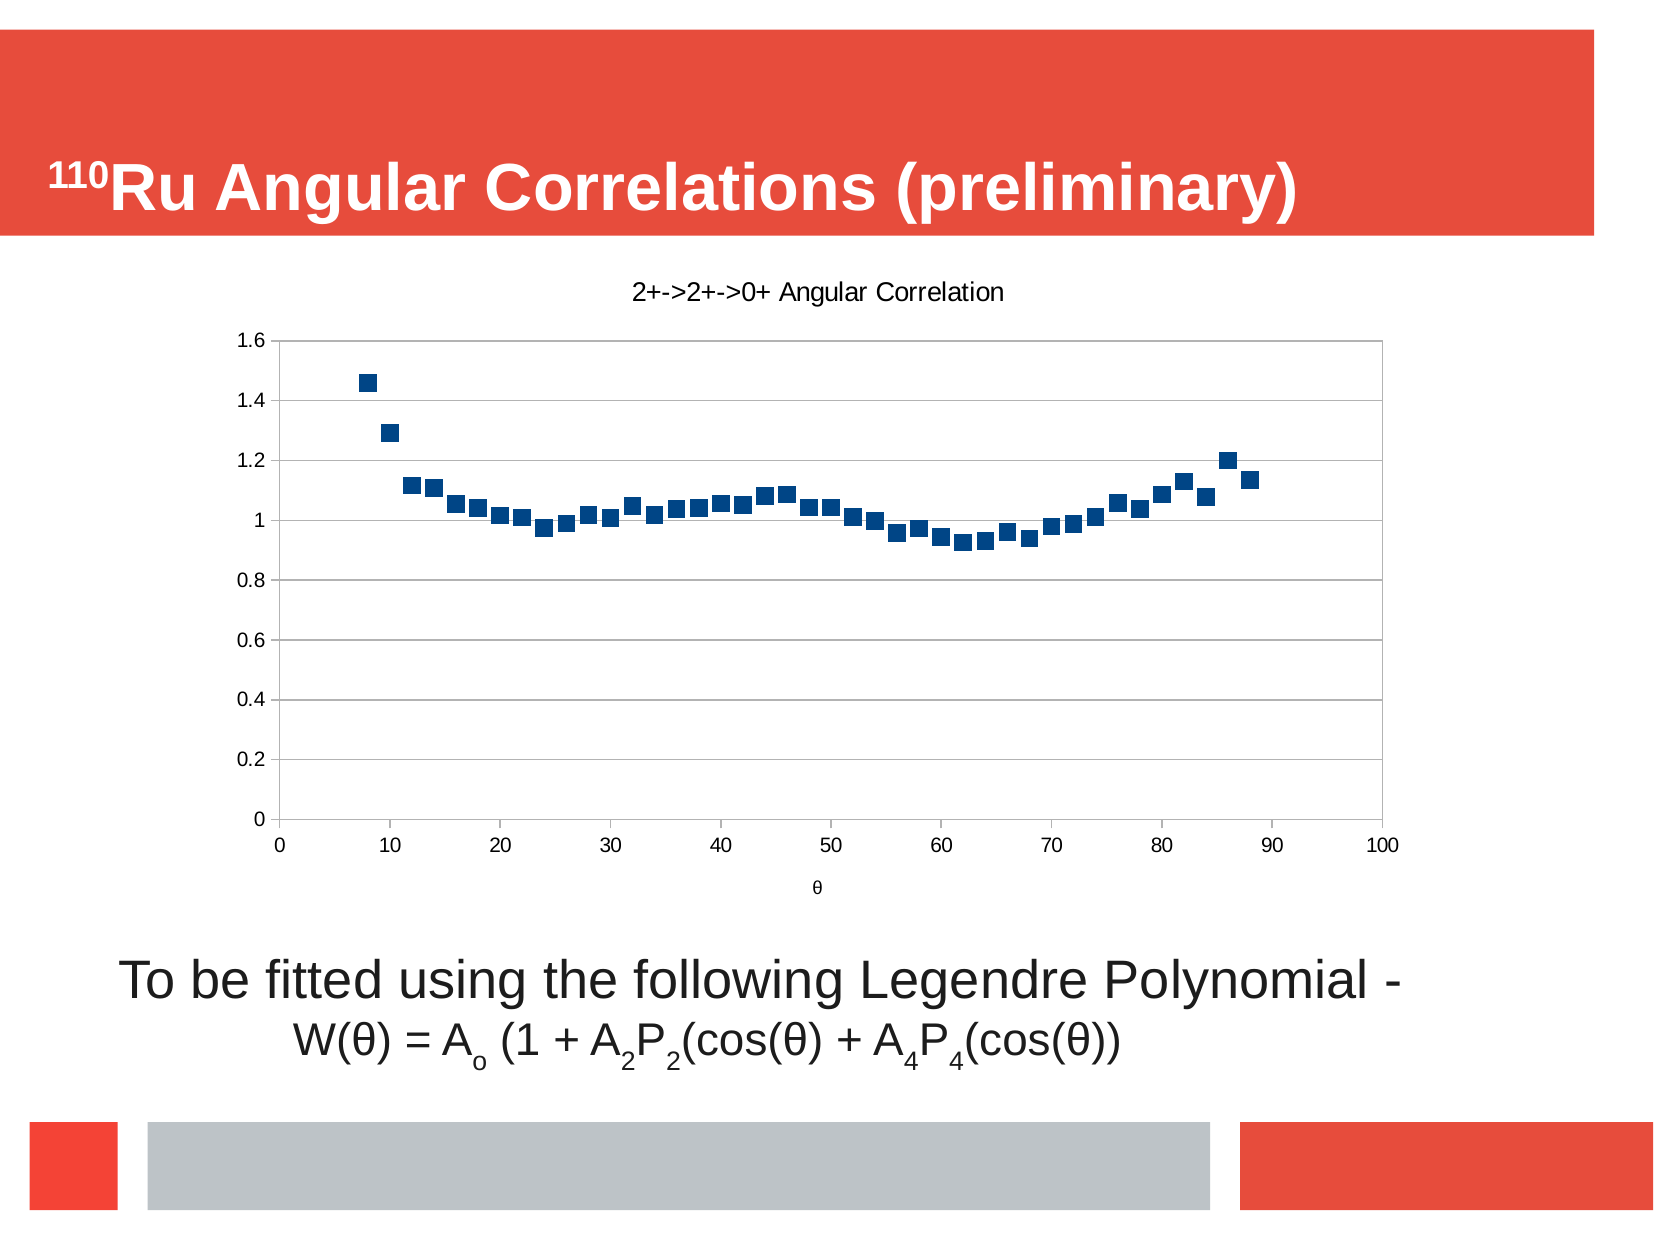

110Ru Angular Correlations (preliminary)

### Chart: 2+->2+->0+ Angular Correlation

| Category | Column E |
|---|---|
To be fitted using the following Legendre Polynomial -
          W(θ) = Ao (1 + A2P2(cos(θ) + A4P4(cos(θ))